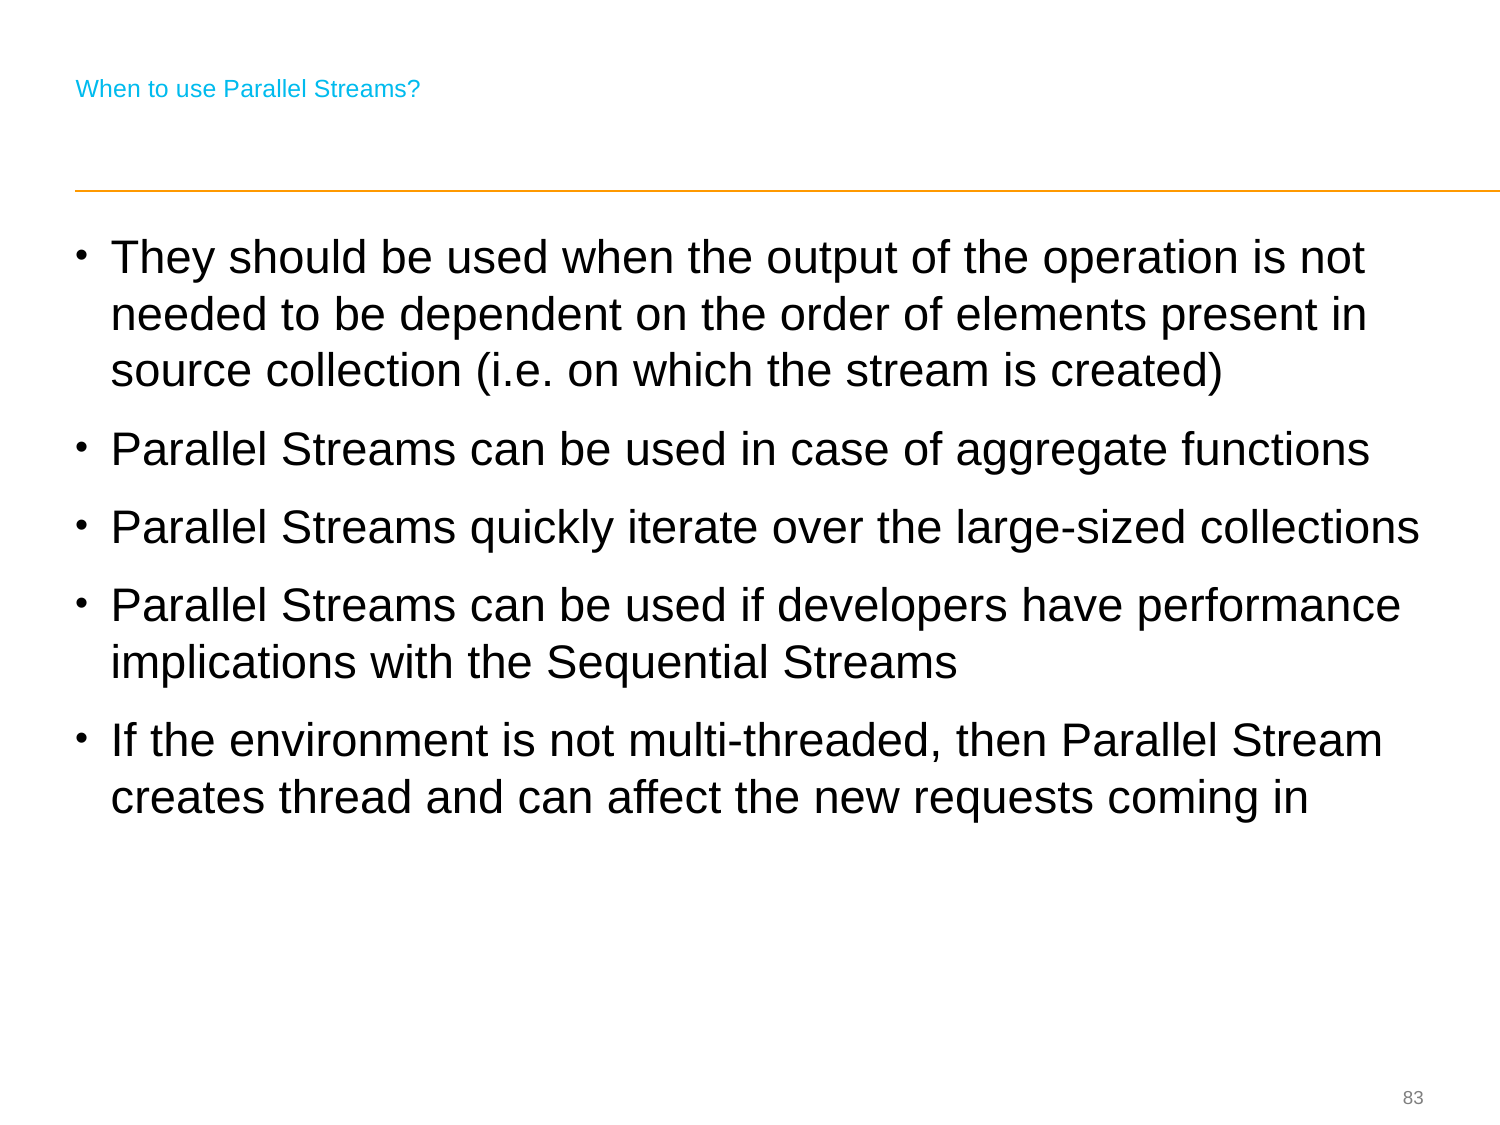

# When to use Parallel Streams?
They should be used when the output of the operation is not needed to be dependent on the order of elements present in source collection (i.e. on which the stream is created)
Parallel Streams can be used in case of aggregate functions
Parallel Streams quickly iterate over the large-sized collections
Parallel Streams can be used if developers have performance implications with the Sequential Streams
If the environment is not multi-threaded, then Parallel Stream creates thread and can affect the new requests coming in